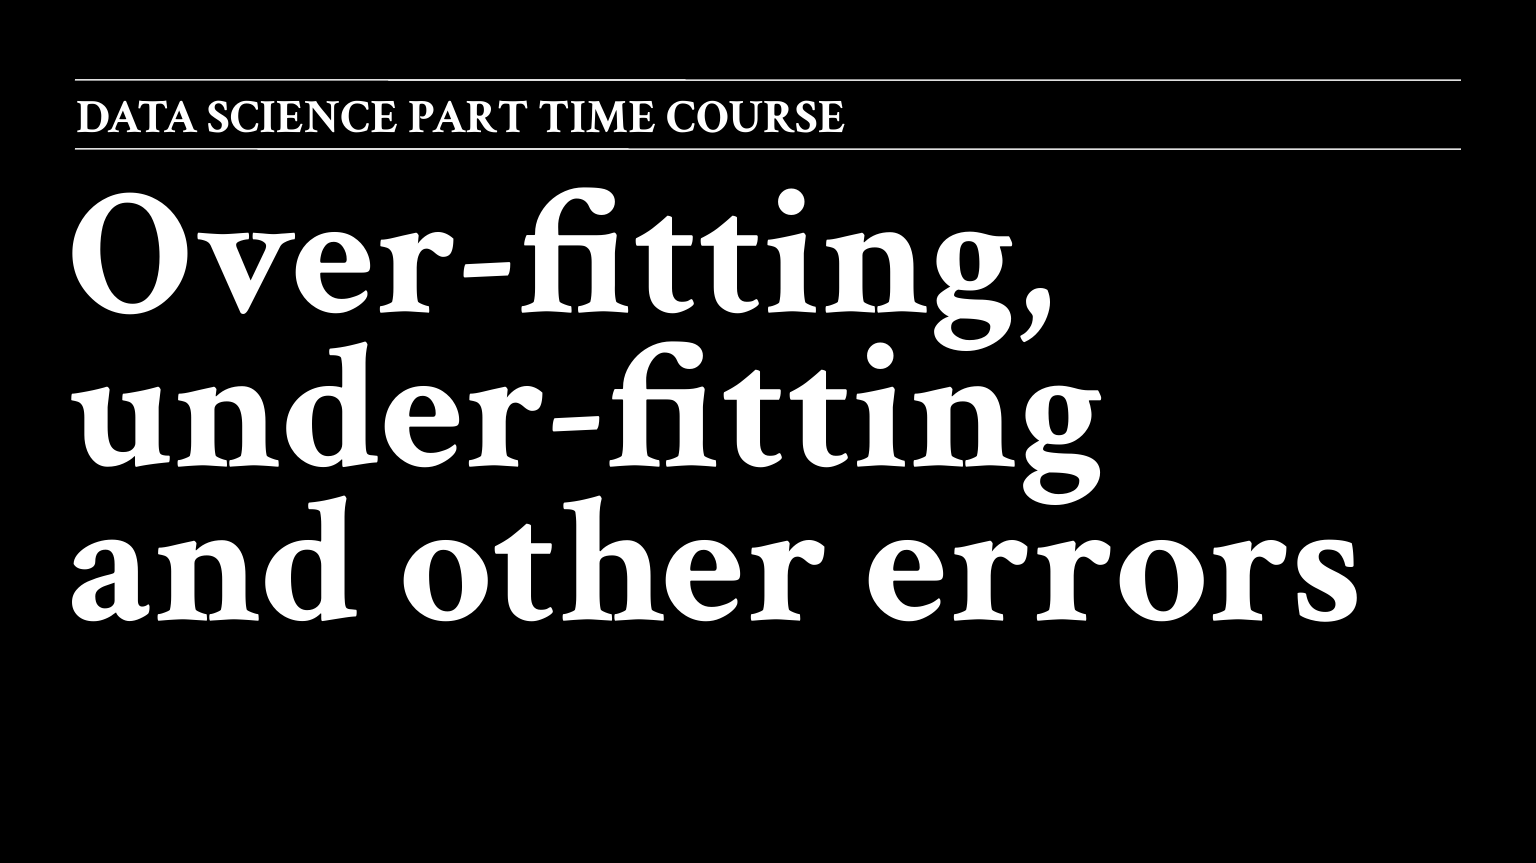

DATA SCIENCE PART TIME COURSE

Over-fitting, under-fitting and other errors